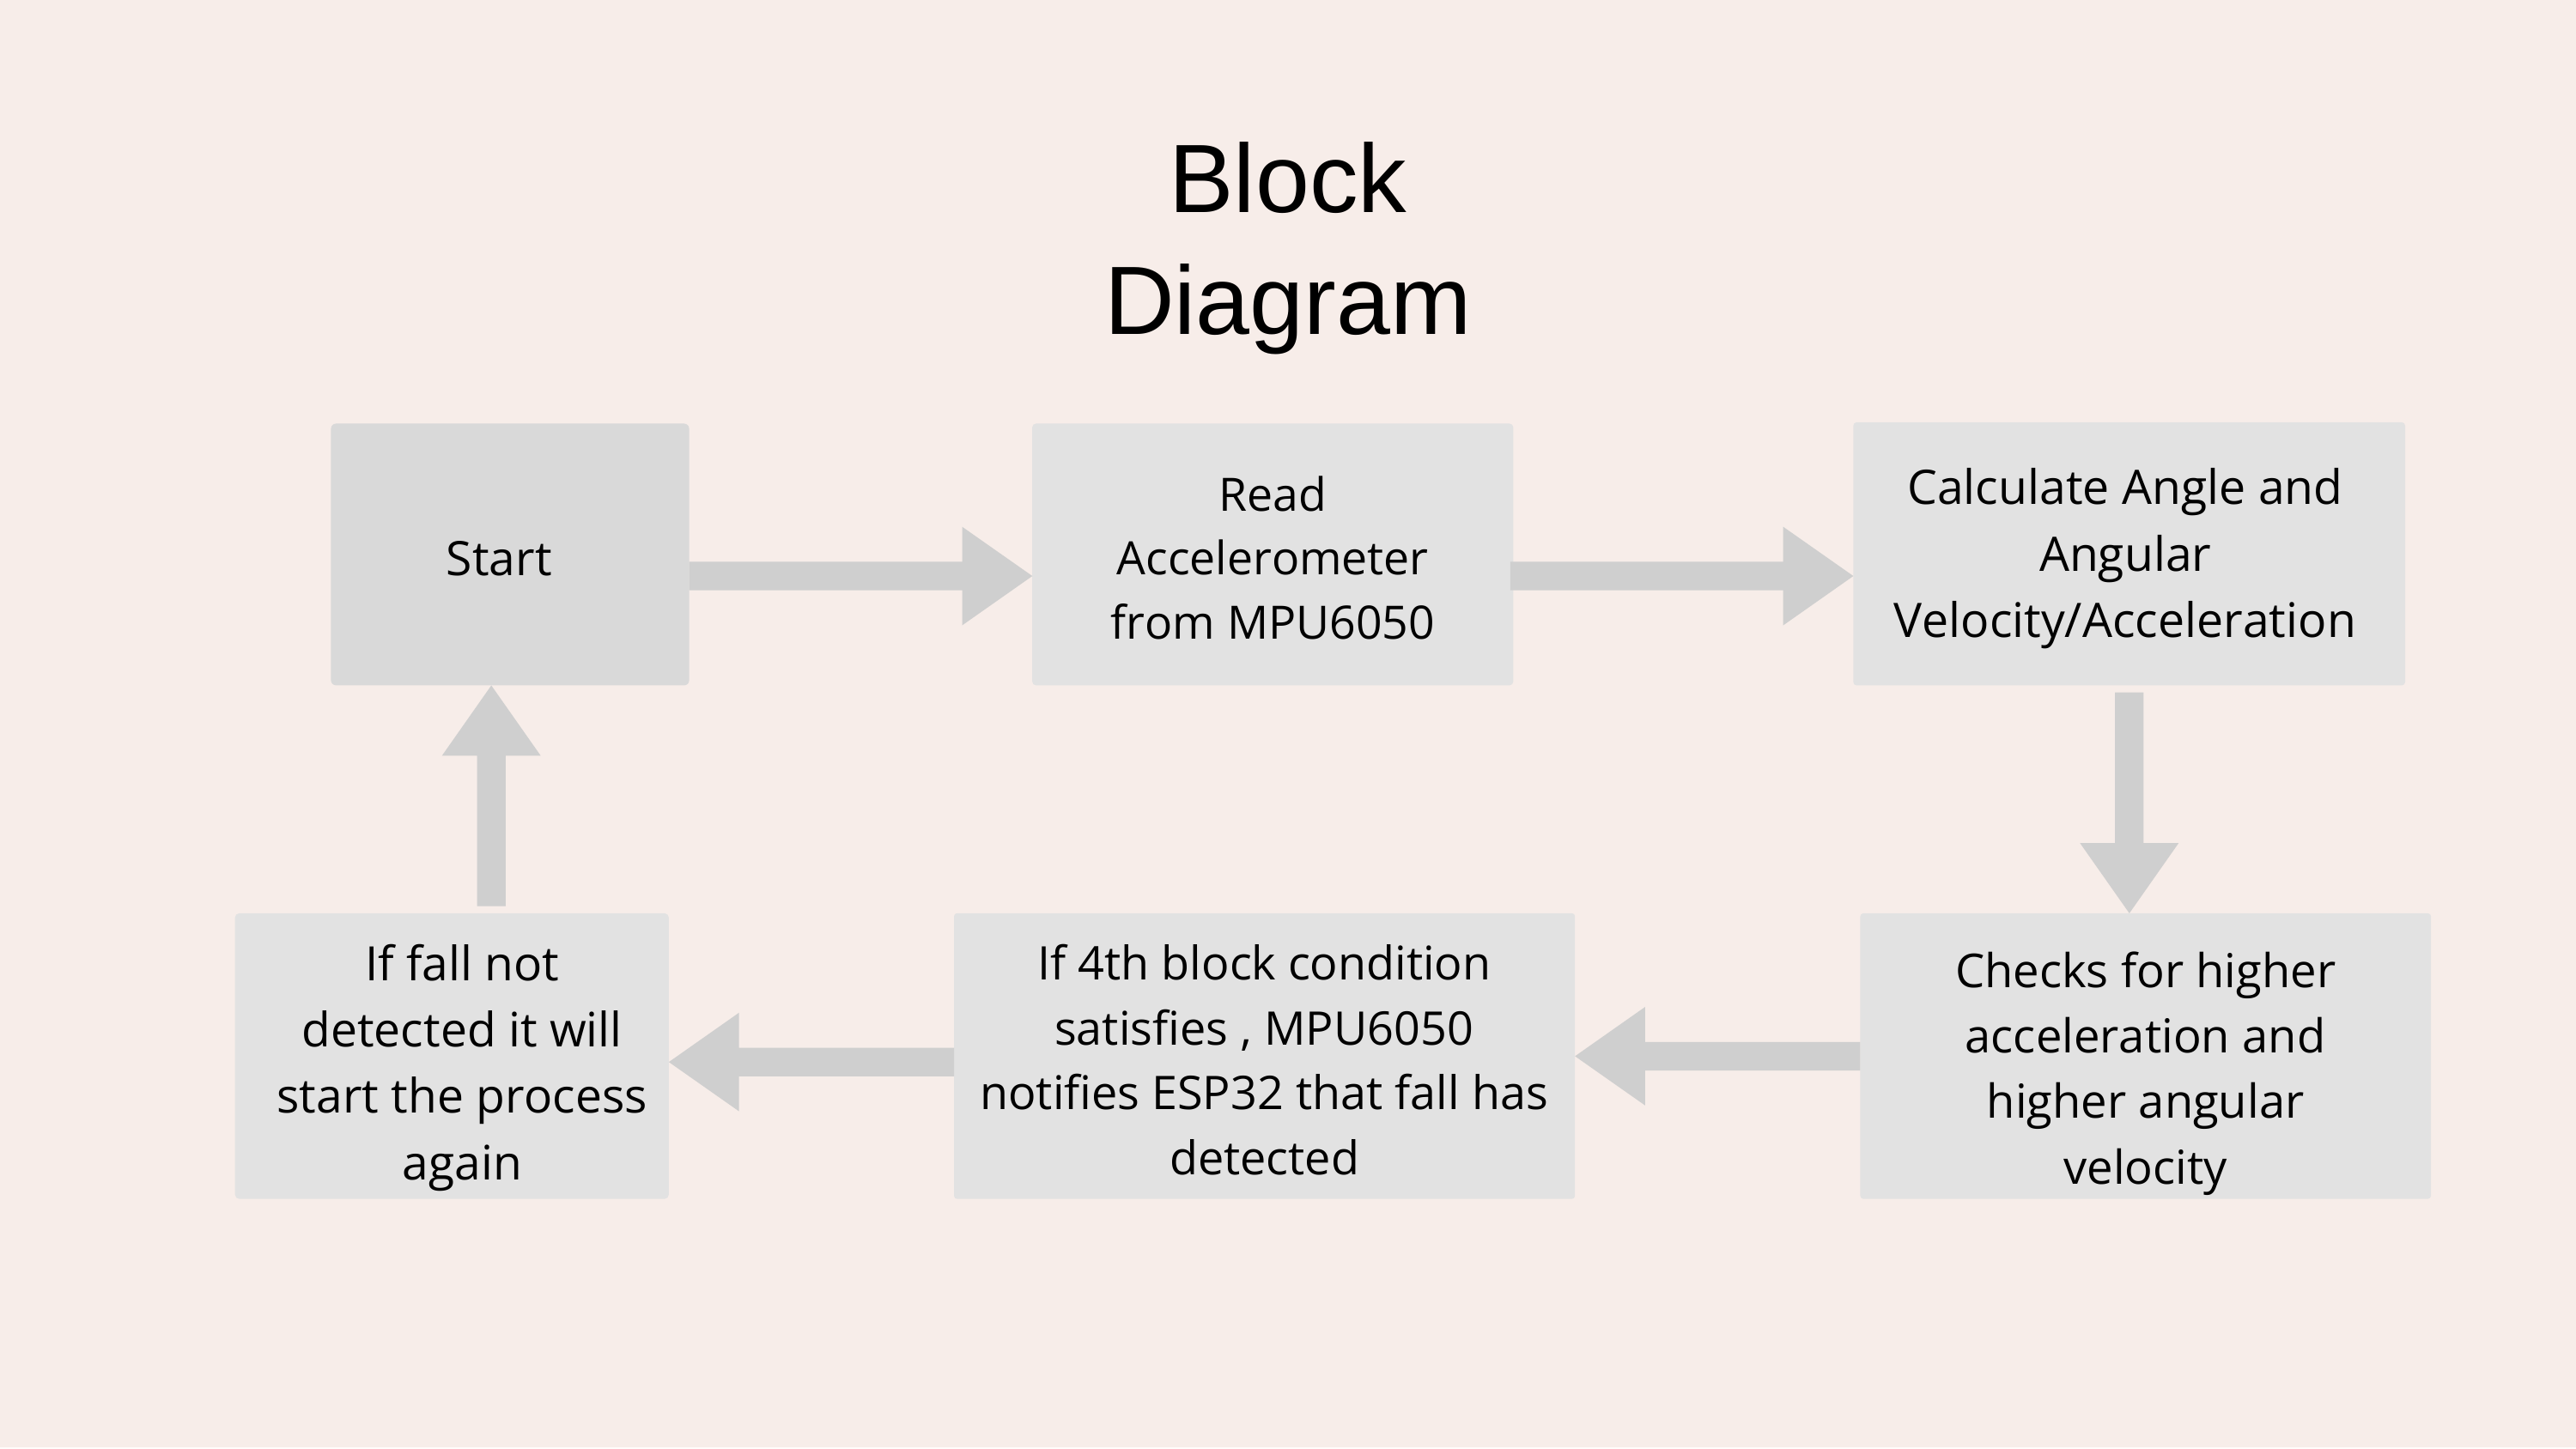

Block Diagram

Calculate Angle and Angular Velocity/Acceleration
Read Accelerometer from MPU6050
Start

If fall not detected it will start the process again
If 4th block condition satisfies , MPU6050 notifies ESP32 that fall has detected

Checks for higher acceleration and higher angular velocity